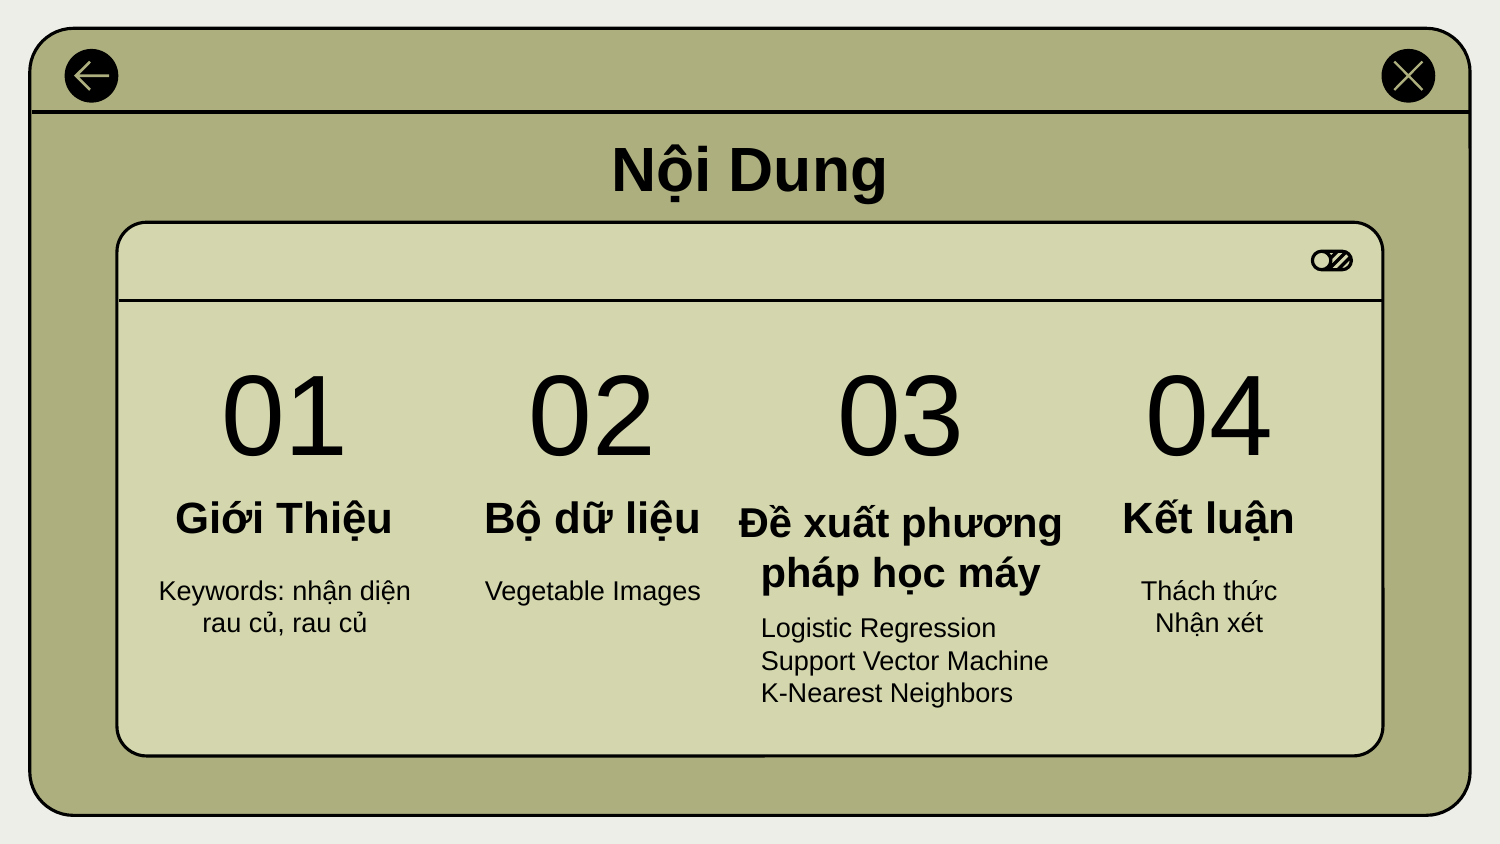

Nội Dung

01
03
02
04
Đề xuất phương pháp học máy
# Giới Thiệu
Bộ dữ liệu
Kết luận
Keywords: nhận diện rau củ, rau củ
Vegetable Images
Thách thức
Nhận xét
Logistic Regression
Support Vector Machine
K-Nearest Neighbors